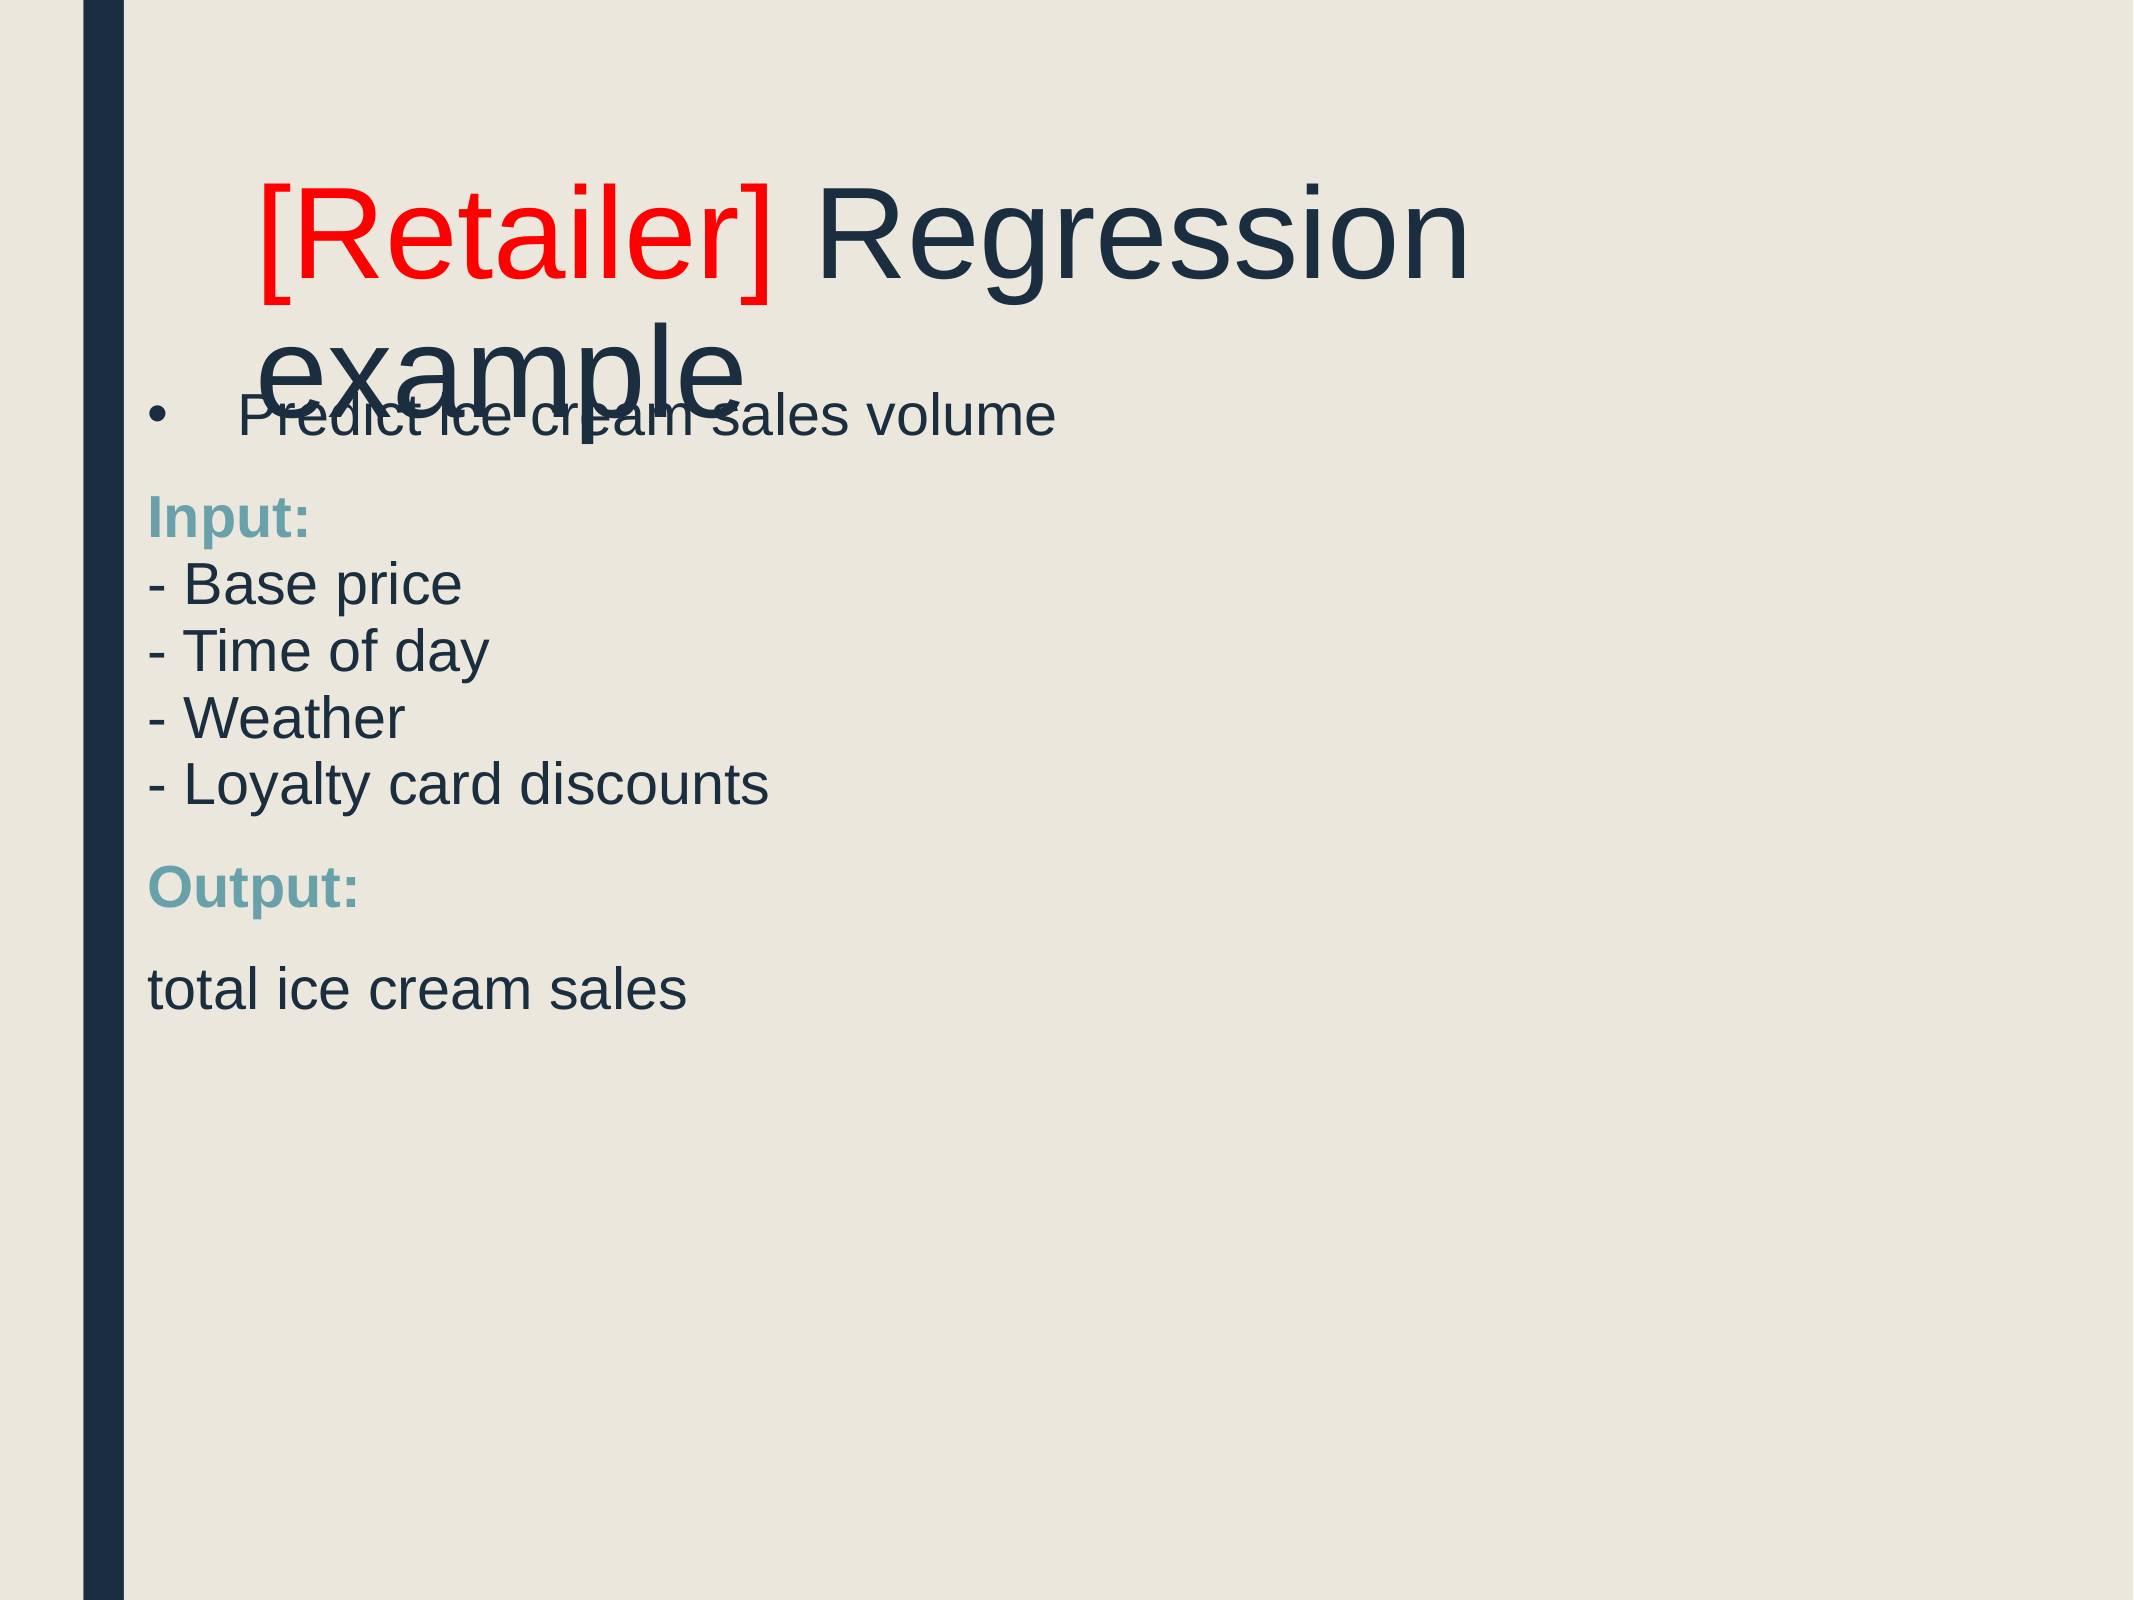

# [Retailer] Regression example
Predict ice cream sales volume
Input:
- Base price
- Time of day
- Weather
- Loyalty card discounts
Output:
total ice cream sales